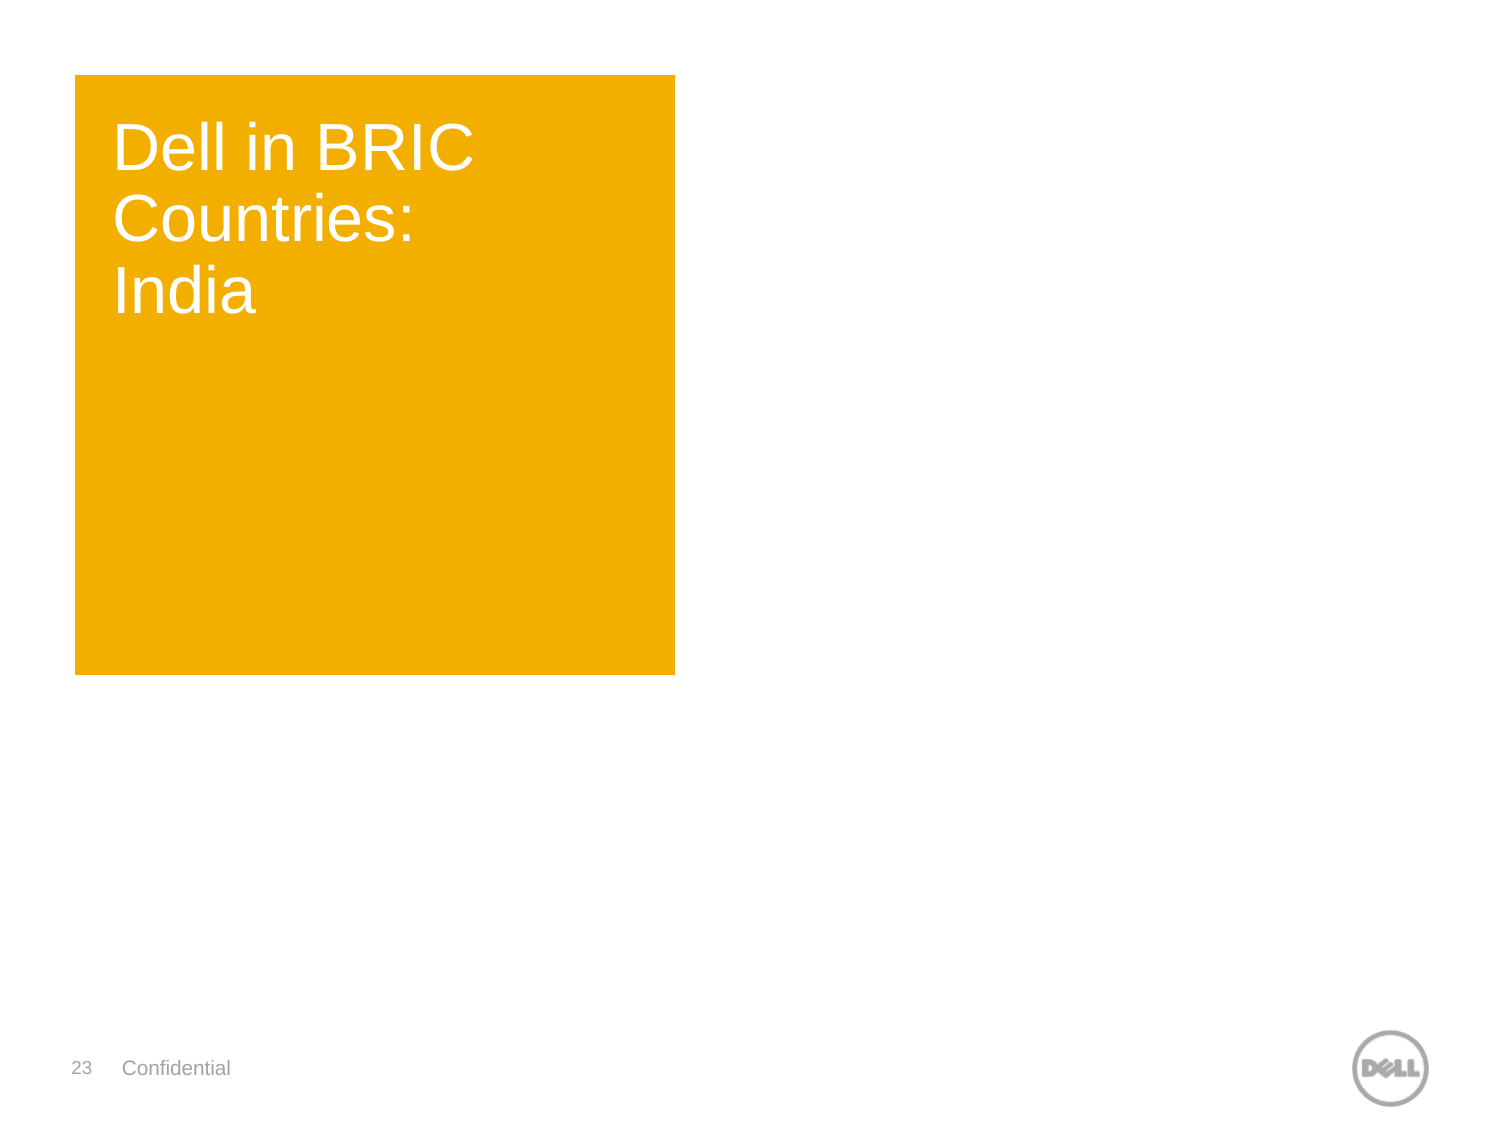

# Dell in BRIC Countries: India
Confidential
23